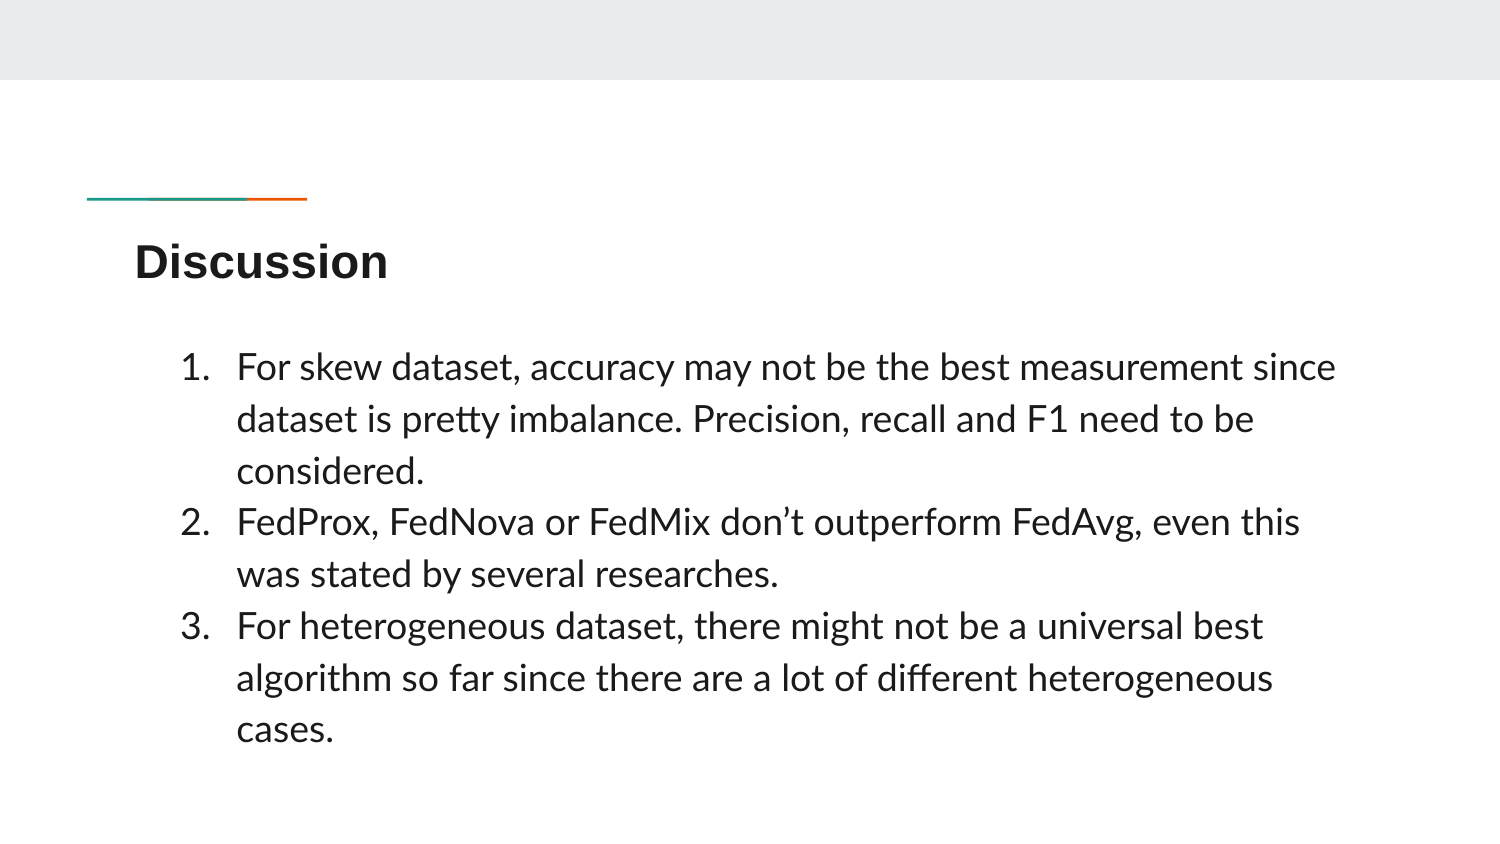

# Discussion
For skew dataset, accuracy may not be the best measurement since dataset is pretty imbalance. Precision, recall and F1 need to be considered.
FedProx, FedNova or FedMix don’t outperform FedAvg, even this was stated by several researches.
For heterogeneous dataset, there might not be a universal best algorithm so far since there are a lot of different heterogeneous cases.